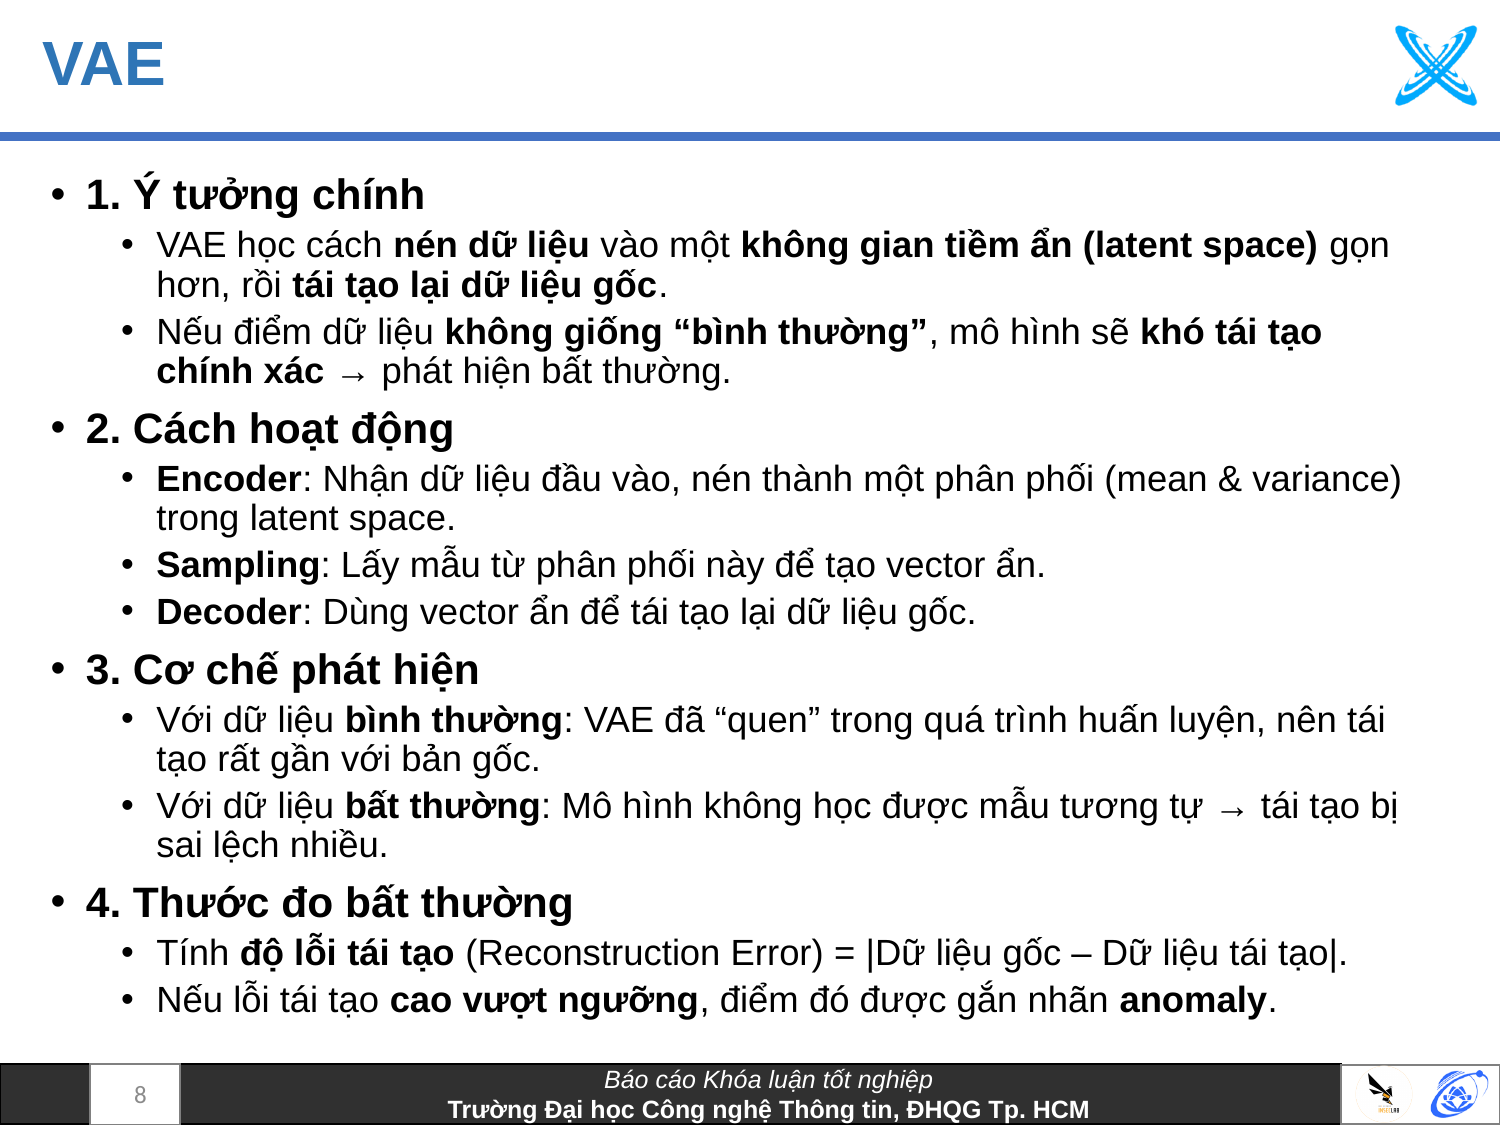

# VAE
1. Ý tưởng chính
VAE học cách nén dữ liệu vào một không gian tiềm ẩn (latent space) gọn hơn, rồi tái tạo lại dữ liệu gốc.
Nếu điểm dữ liệu không giống “bình thường”, mô hình sẽ khó tái tạo chính xác → phát hiện bất thường.
2. Cách hoạt động
Encoder: Nhận dữ liệu đầu vào, nén thành một phân phối (mean & variance) trong latent space.
Sampling: Lấy mẫu từ phân phối này để tạo vector ẩn.
Decoder: Dùng vector ẩn để tái tạo lại dữ liệu gốc.
3. Cơ chế phát hiện
Với dữ liệu bình thường: VAE đã “quen” trong quá trình huấn luyện, nên tái tạo rất gần với bản gốc.
Với dữ liệu bất thường: Mô hình không học được mẫu tương tự → tái tạo bị sai lệch nhiều.
4. Thước đo bất thường
Tính độ lỗi tái tạo (Reconstruction Error) = |Dữ liệu gốc – Dữ liệu tái tạo|.
Nếu lỗi tái tạo cao vượt ngưỡng, điểm đó được gắn nhãn anomaly.

8